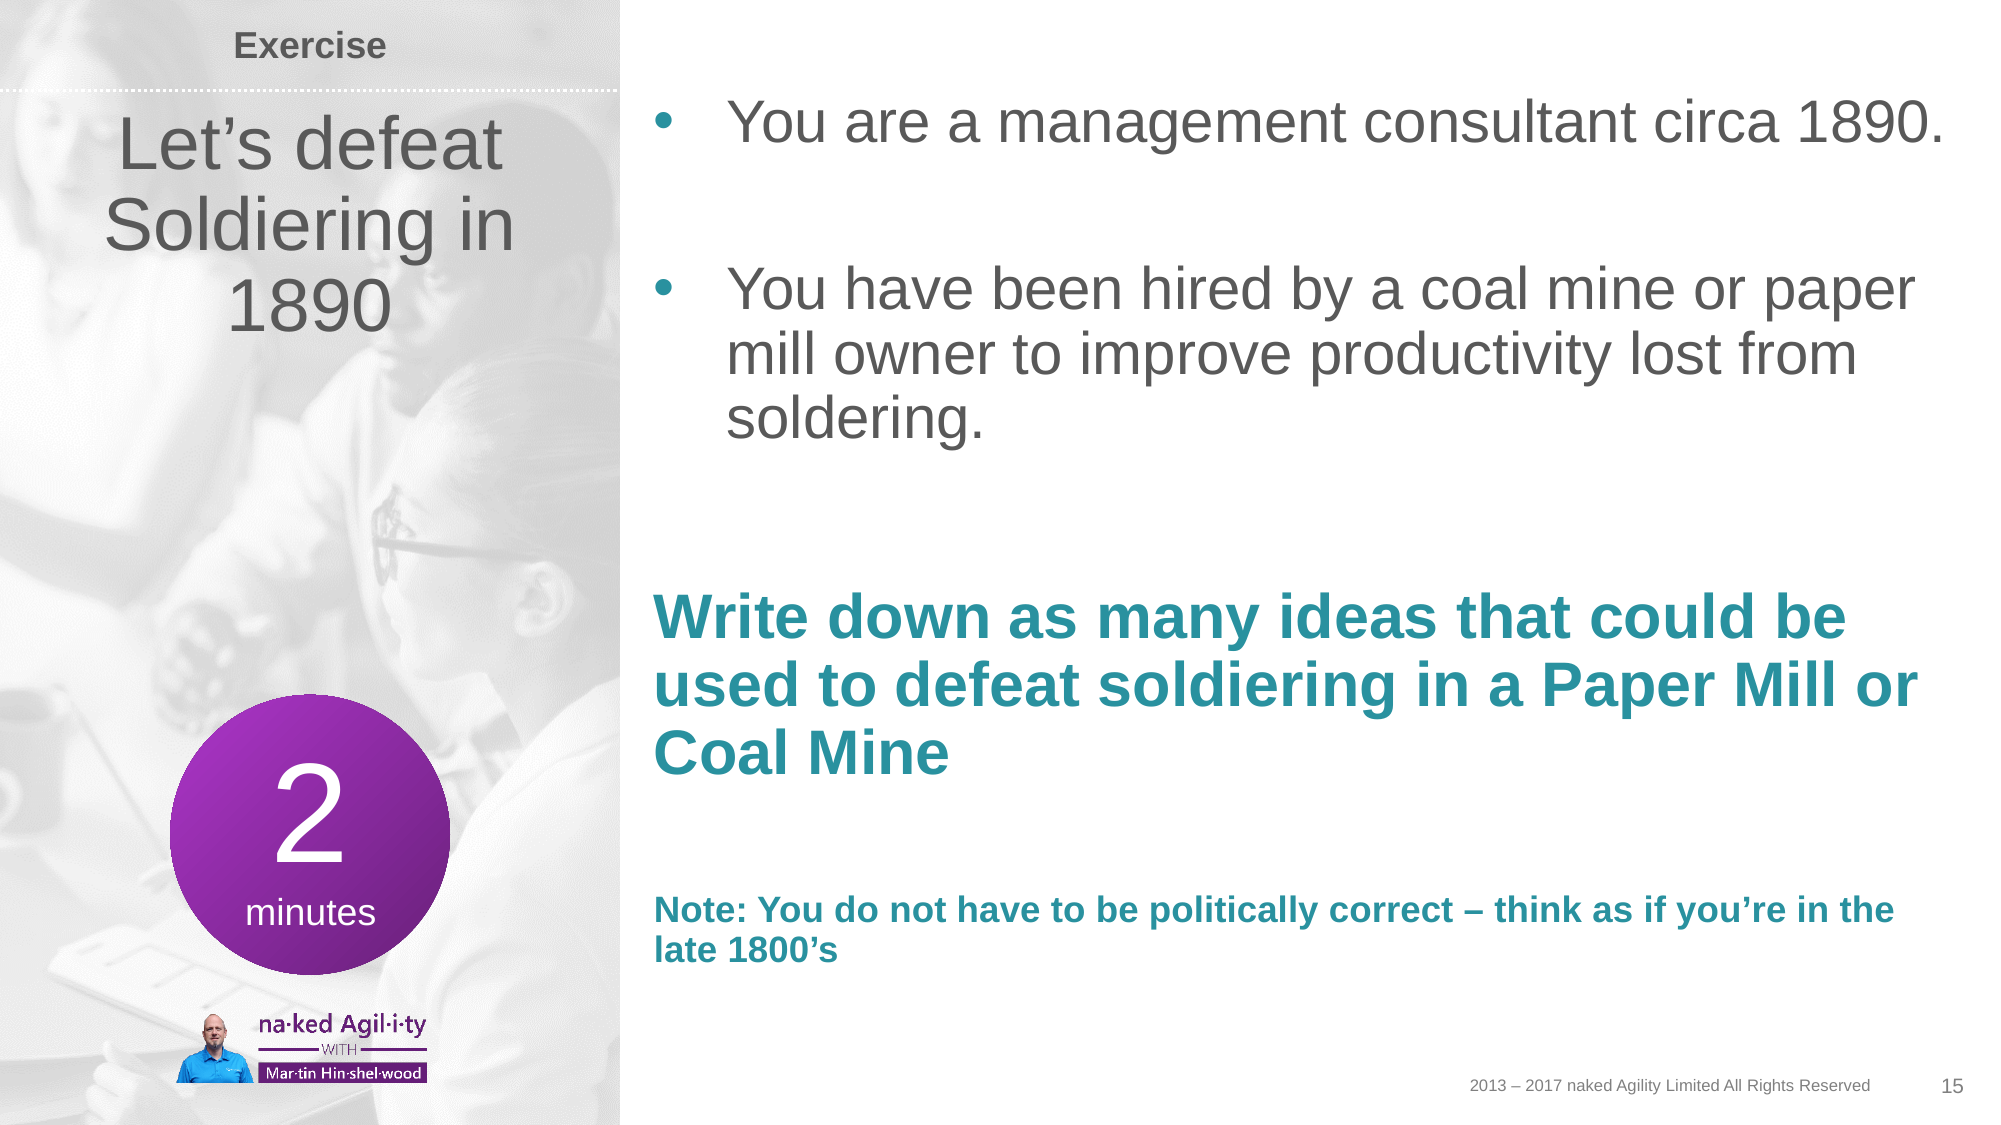

You are a management consultant circa 1890.

You have been hired by a coal mine or paper mill owner to improve productivity lost from soldering.
# Let’s defeat Soldiering in 1890

Write down as many ideas that could be used to defeat soldiering in a Paper Mill or Coal Mine

Note: You do not have to be politically correct – think as if you’re in the
late 1800’s
2
15